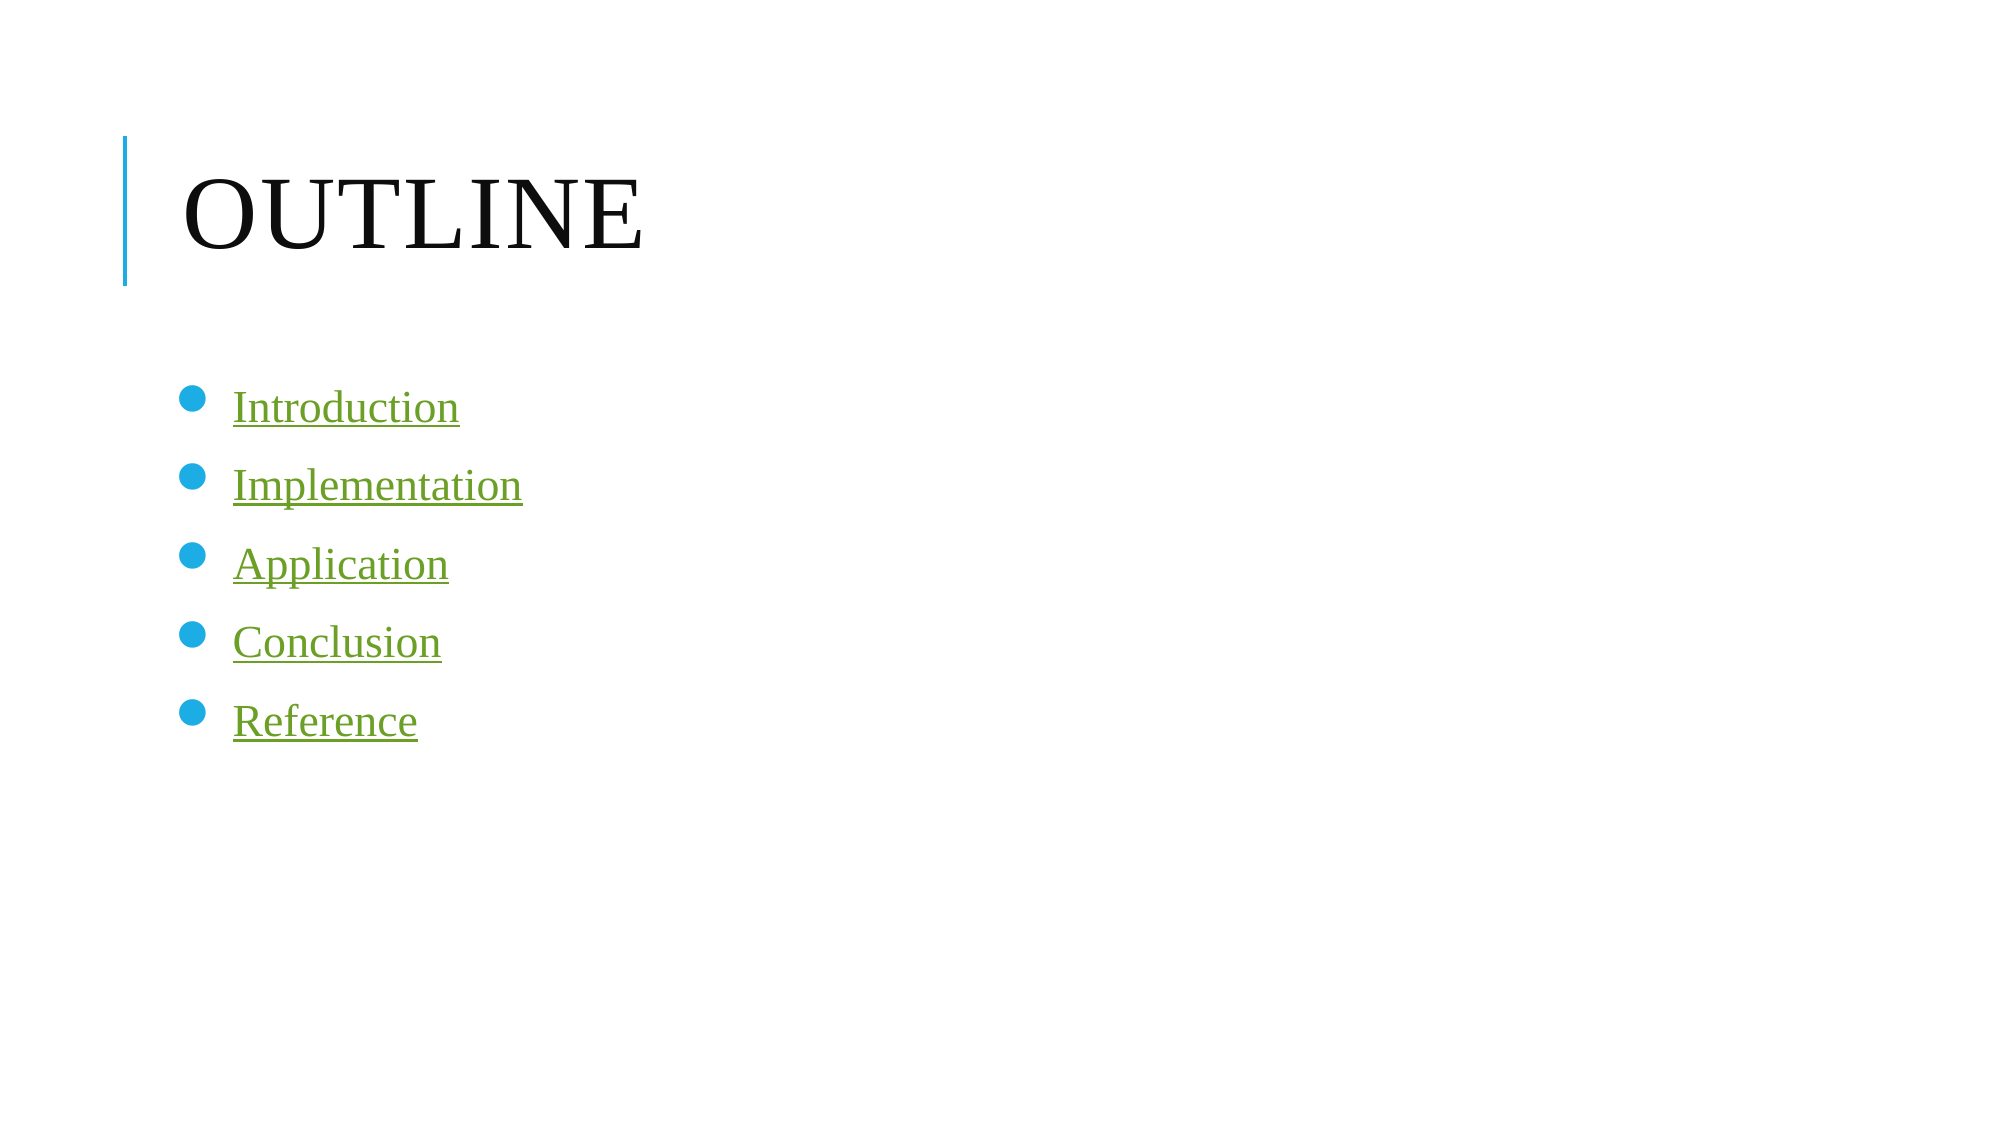

# Outline
 Introduction
 Implementation
 Application
 Conclusion
 Reference